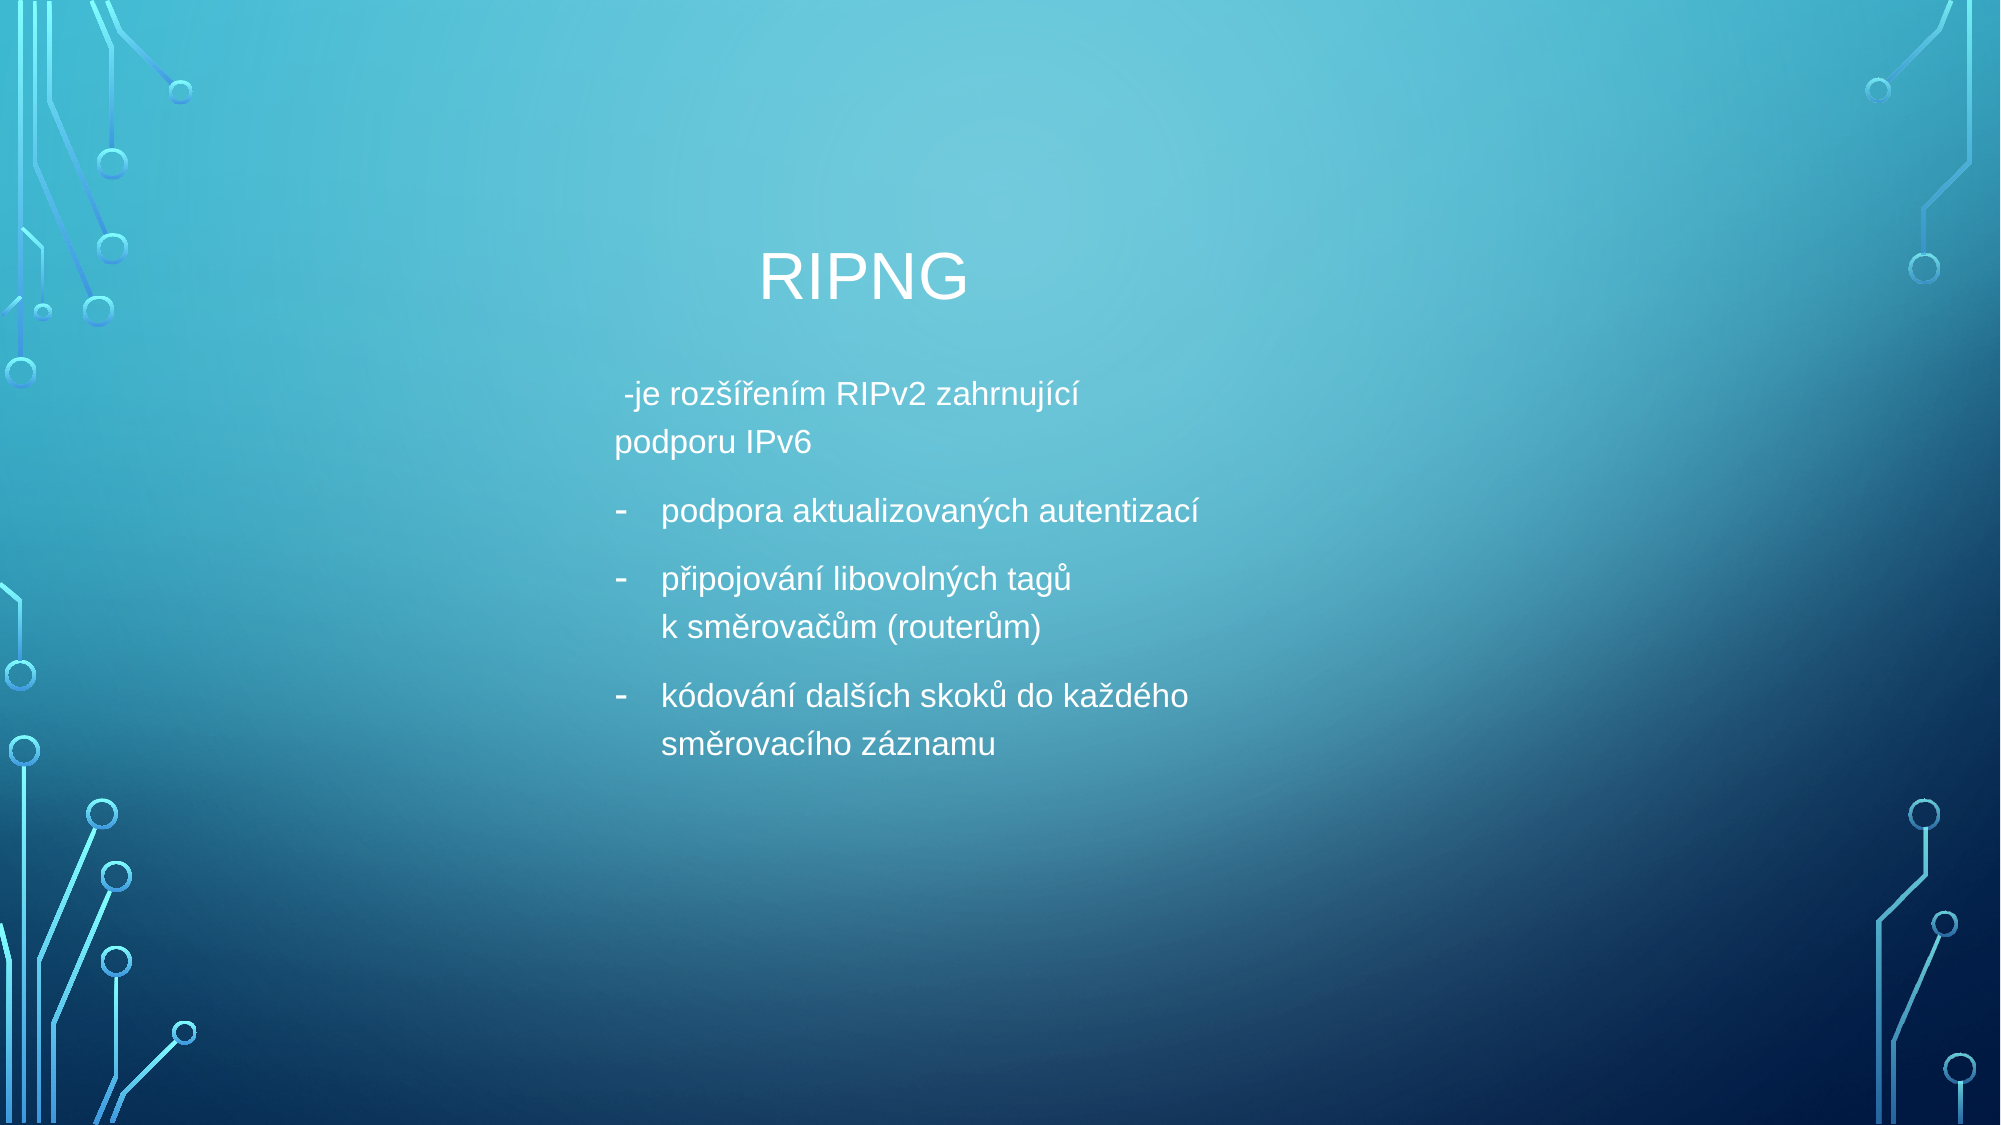

# RIPng
 -je rozšířením RIPv2 zahrnující podporu IPv6
podpora aktualizovaných autentizací
připojování libovolných tagů k směrovačům (routerům)
kódování dalších skoků do každého směrovacího záznamu